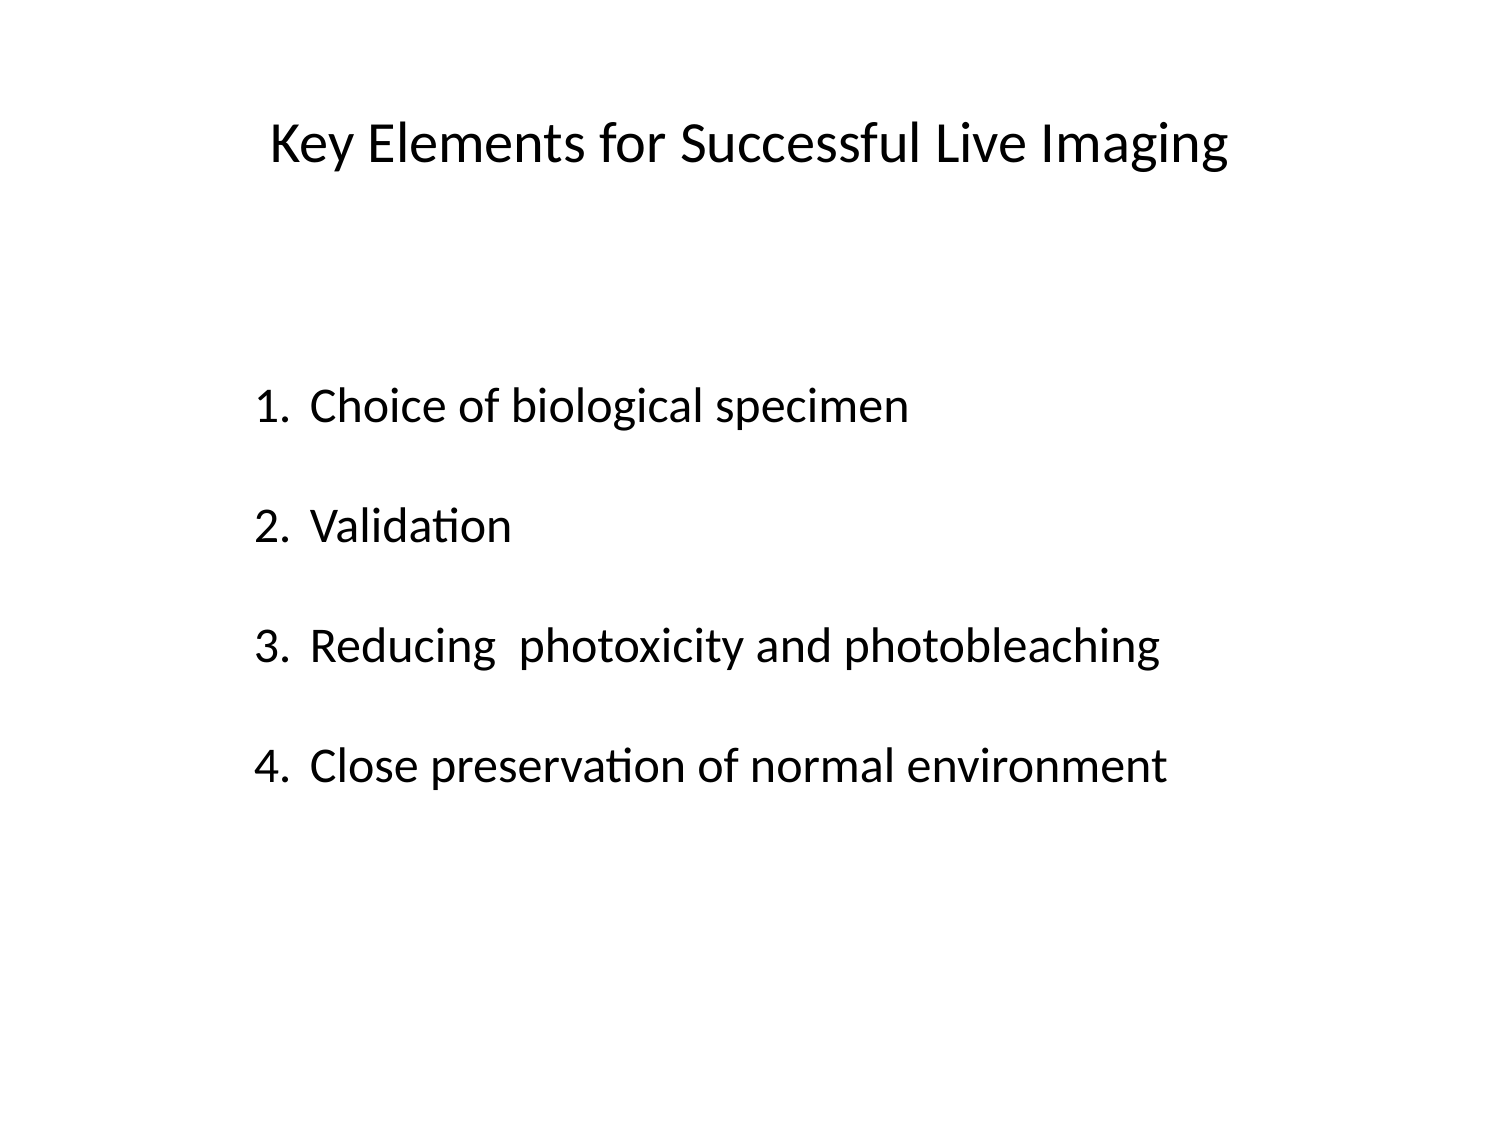

Key Elements for Successful Live Imaging
Choice of biological specimen

Validation

Reducing  photoxicity and photobleaching

Close preservation of normal environment